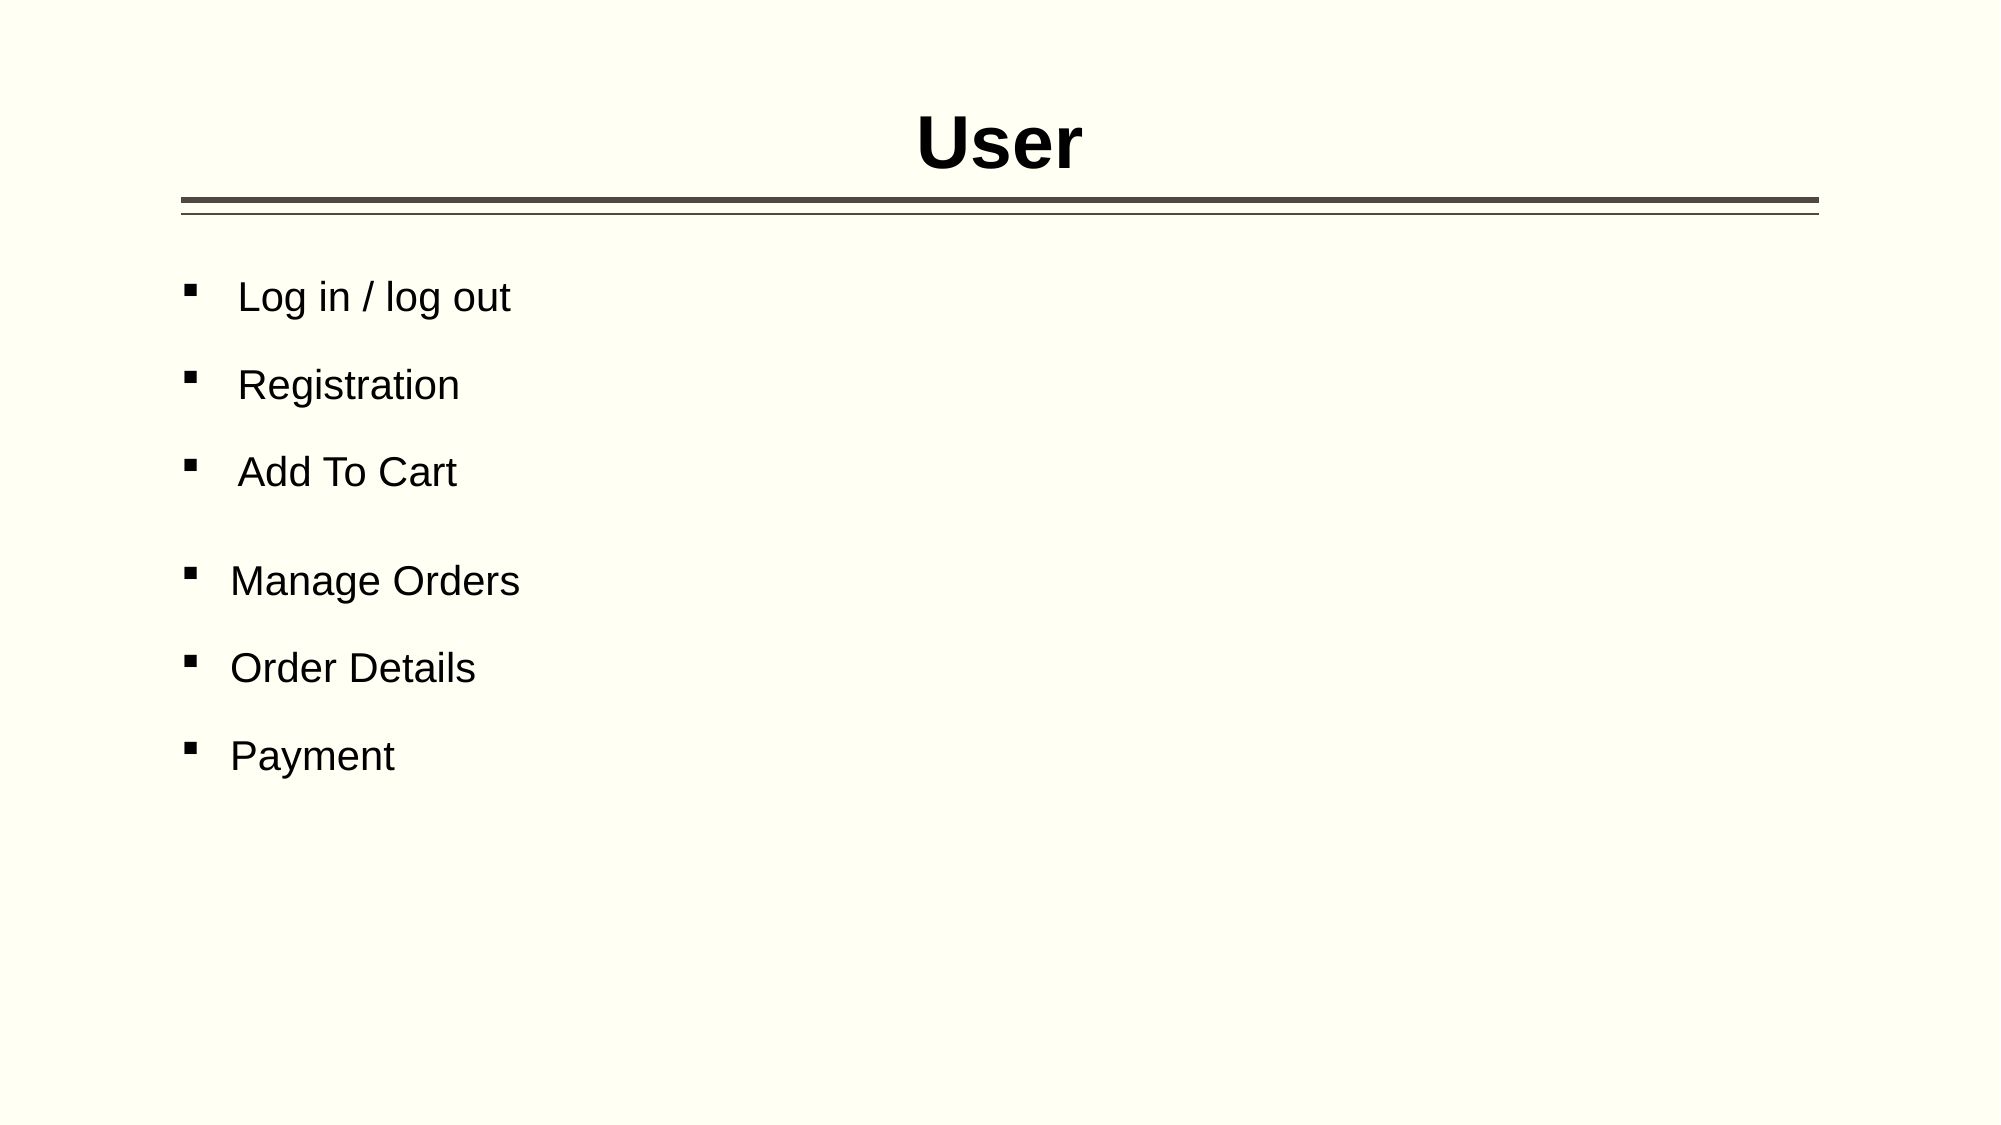

# User
Log in / log out
Registration
Add To Cart
 Manage Orders
 Order Details
 Payment